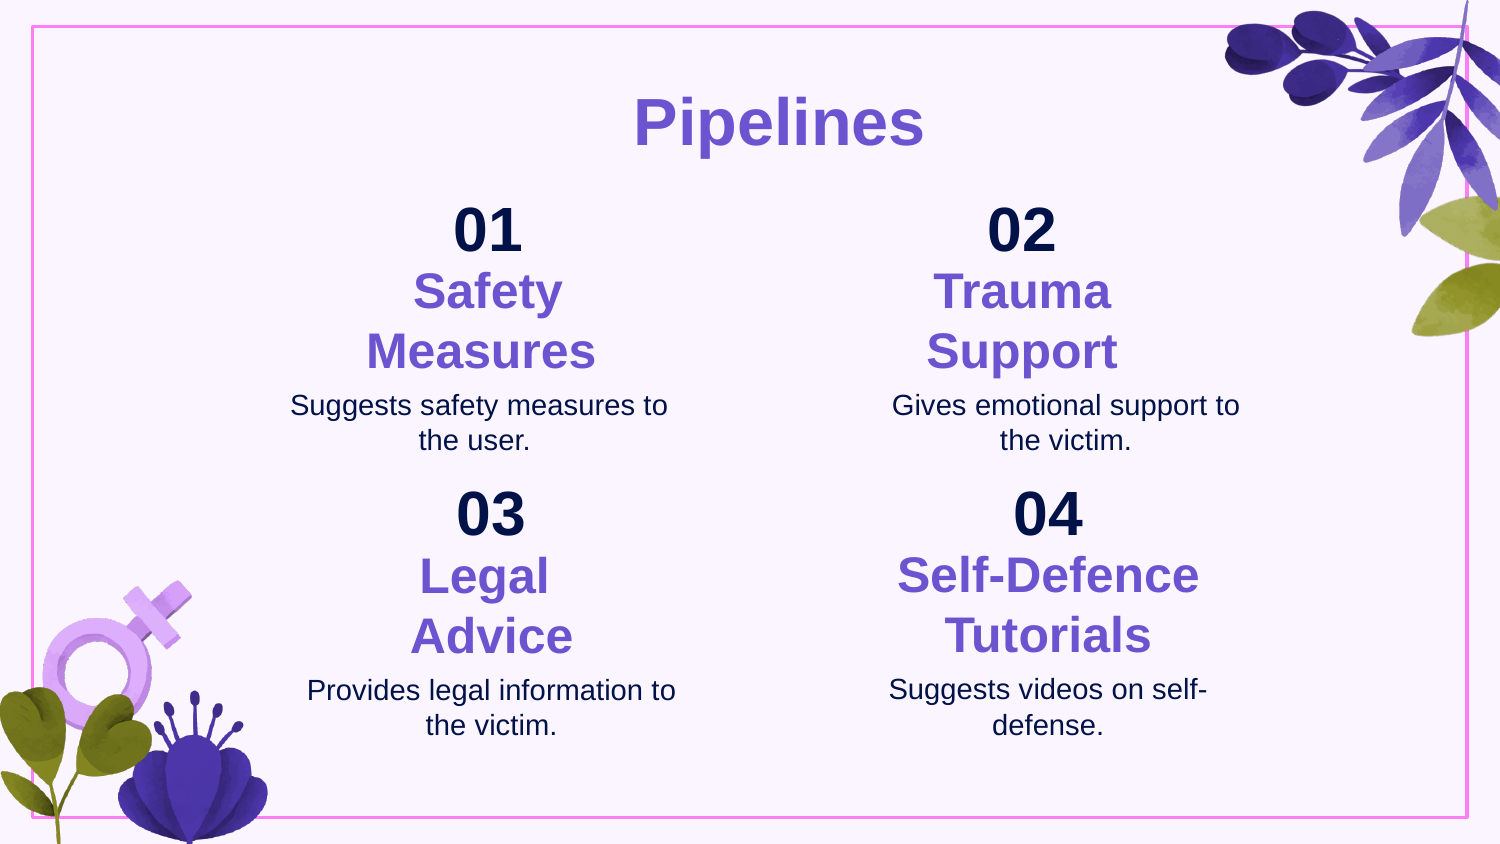

# Pipelines
01
02
Safety Measures
Trauma Support
Suggests safety measures to the user.
Gives emotional support to the victim.
04
03
Self-Defence Tutorials
Legal
Advice
Suggests videos on self-defense.
Provides legal information to the victim.